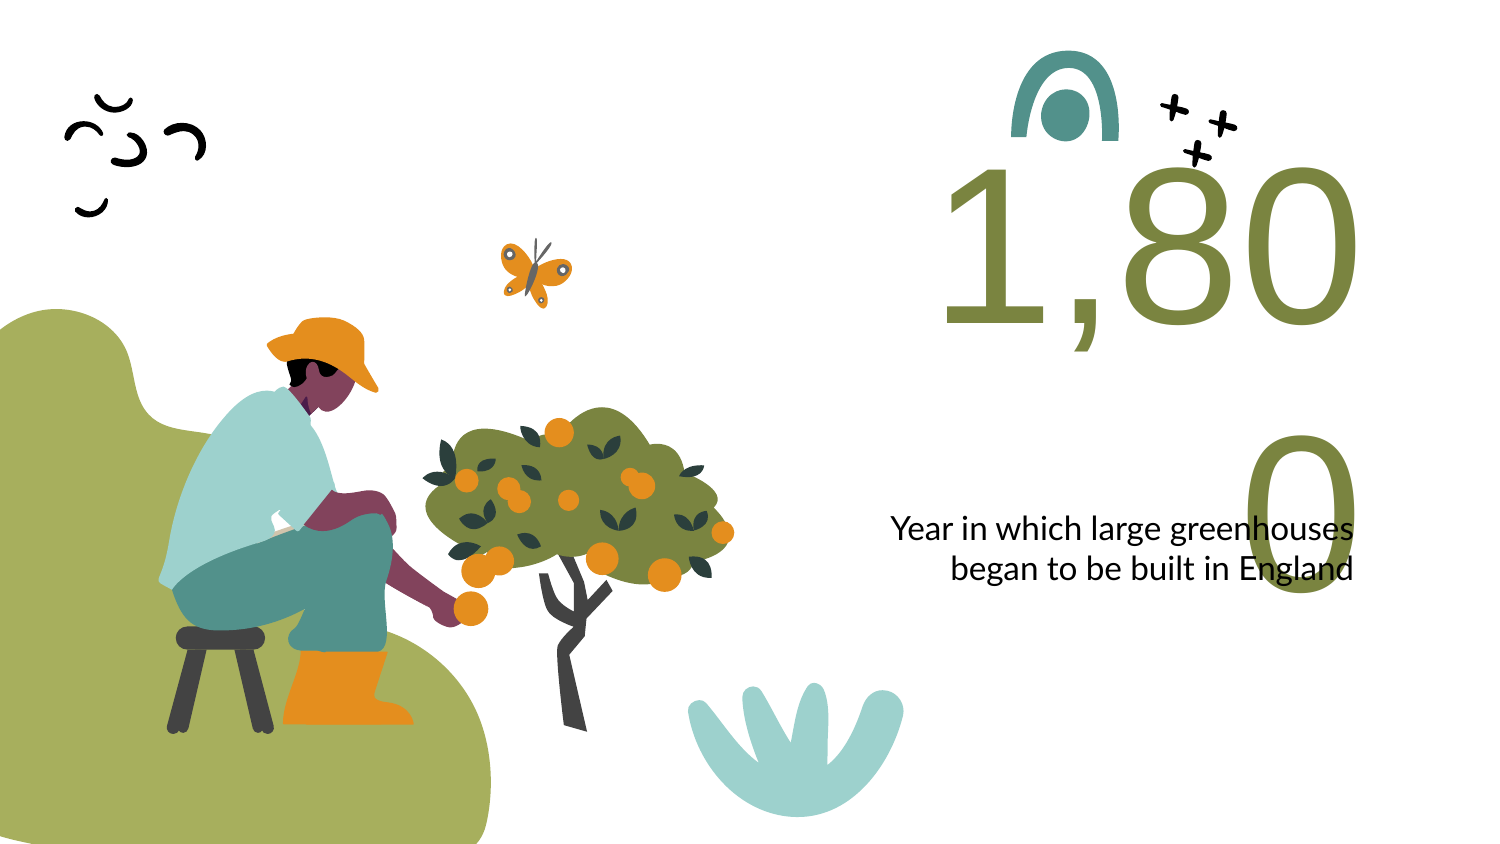

# 1,800

Year in which large greenhouses began to be built in England